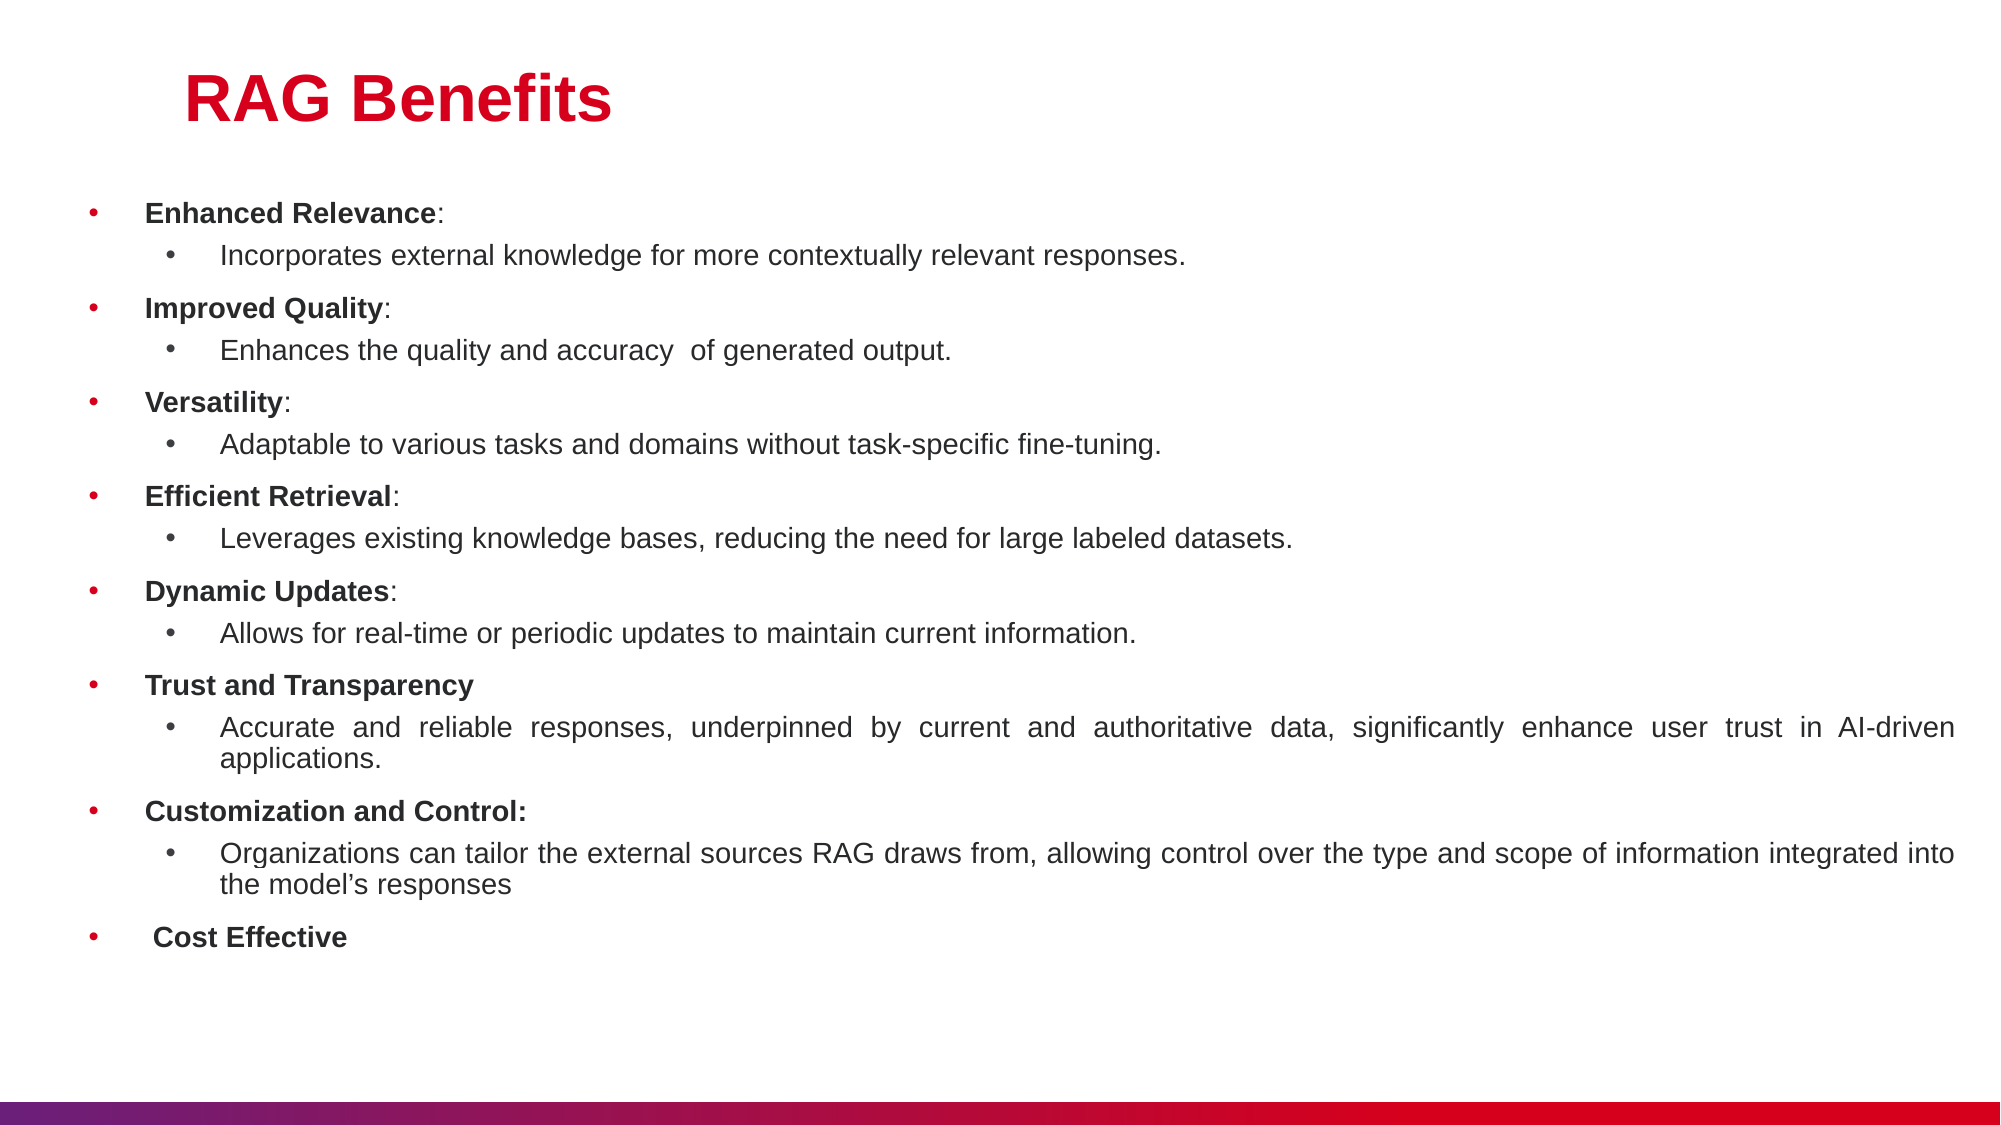

# RAG Benefits

Enhanced Relevance:
Incorporates external knowledge for more contextually relevant responses.
Improved Quality:
Enhances the quality and accuracy  of generated output.
Versatility:
Adaptable to various tasks and domains without task-specific fine-tuning.
Efficient Retrieval:
Leverages existing knowledge bases, reducing the need for large labeled datasets.
Dynamic Updates:
Allows for real-time or periodic updates to maintain current information.
Trust and Transparency
Accurate and reliable responses, underpinned by current and authoritative data, significantly enhance user trust in AI-driven applications.
Customization and Control:
Organizations can tailor the external sources RAG draws from, allowing control over the type and scope of information integrated into the model’s responses
 Cost Effective